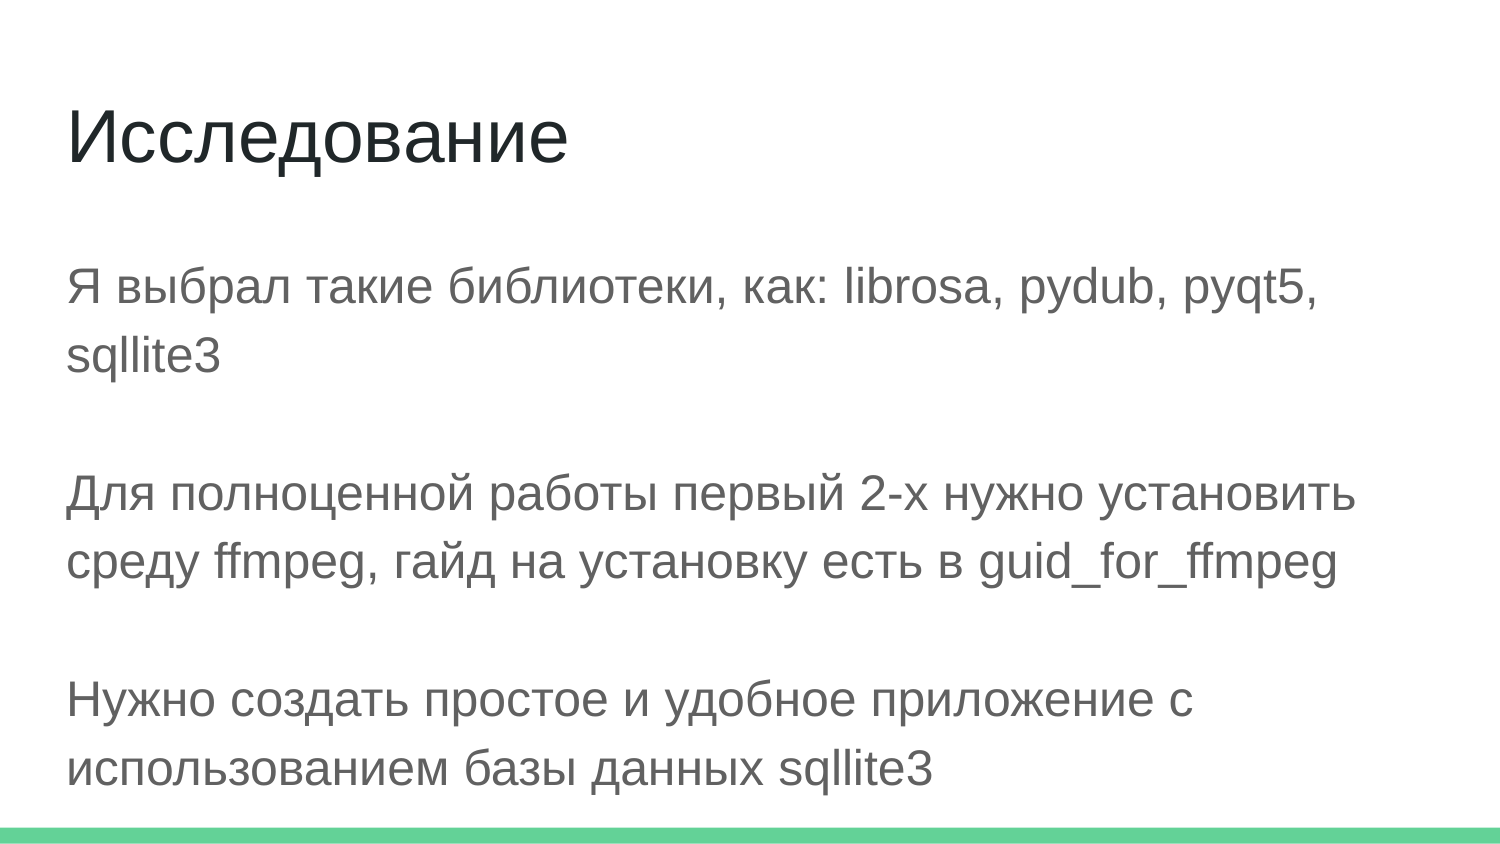

# Исследование
Я выбрал такие библиотеки, как: librosa, pydub, pyqt5, sqllite3
Для полноценной работы первый 2-х нужно установить среду ffmpeg, гайд на установку есть в guid_for_ffmpeg

Нужно создать простое и удобное приложение с использованием базы данных sqllite3